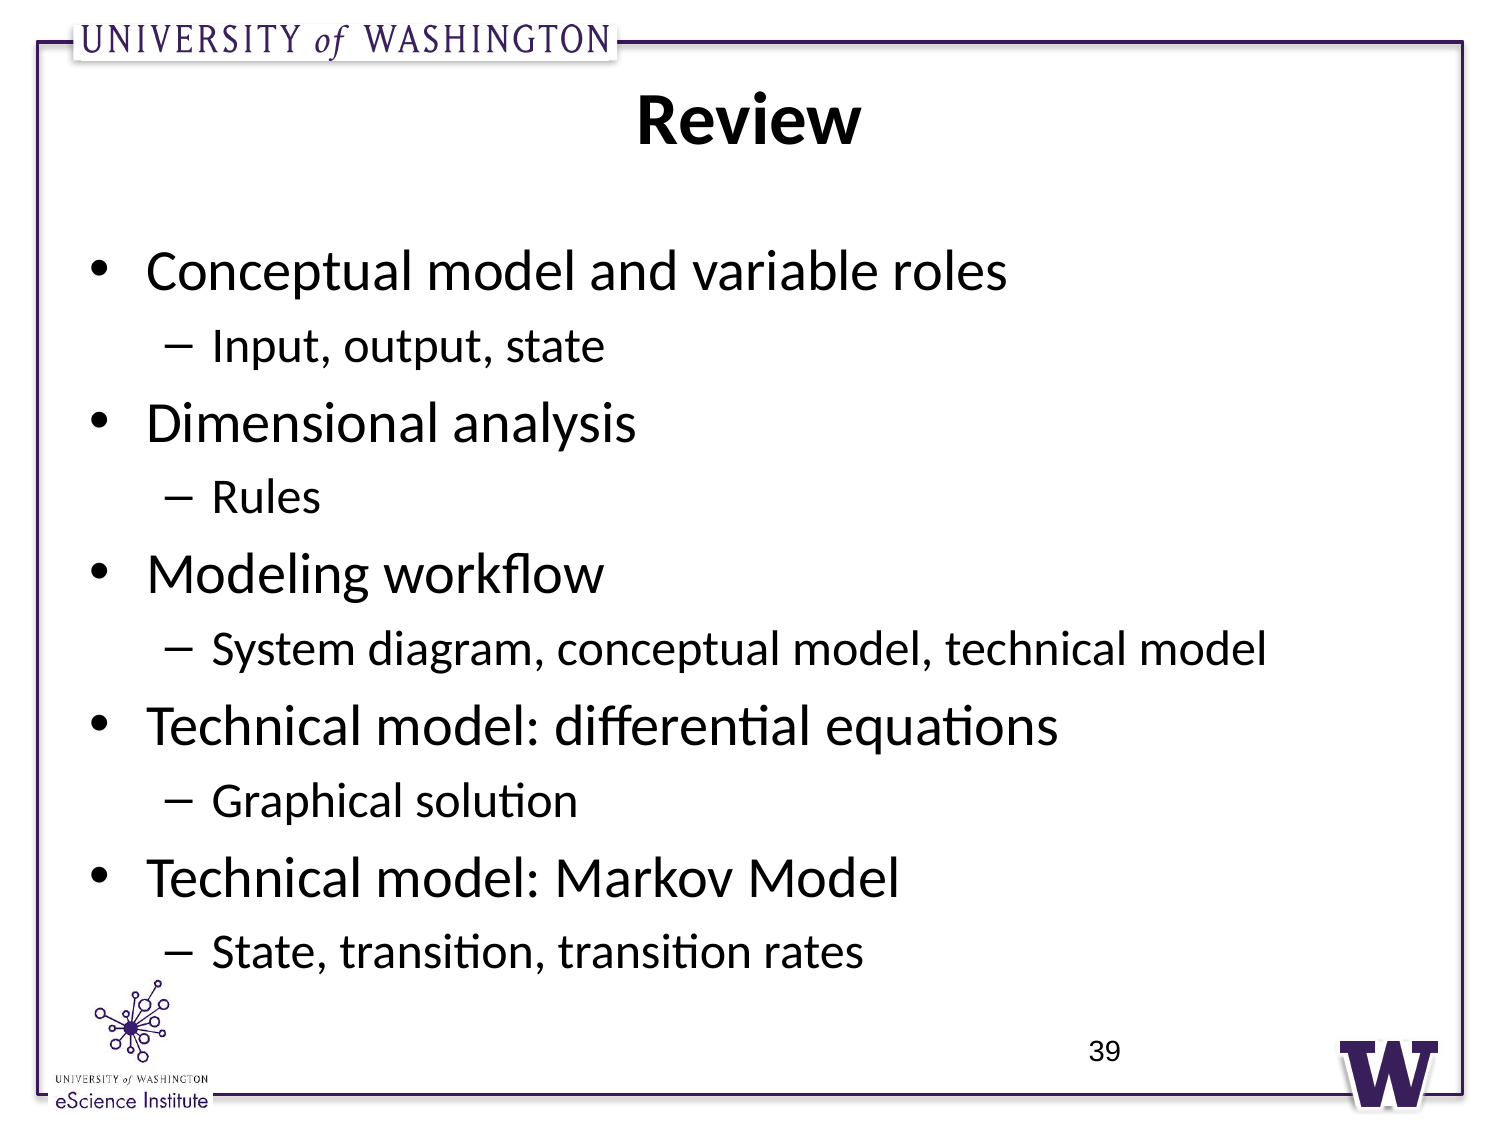

# Review
Conceptual model and variable roles
Input, output, state
Dimensional analysis
Rules
Modeling workflow
System diagram, conceptual model, technical model
Technical model: differential equations
Graphical solution
Technical model: Markov Model
State, transition, transition rates
39